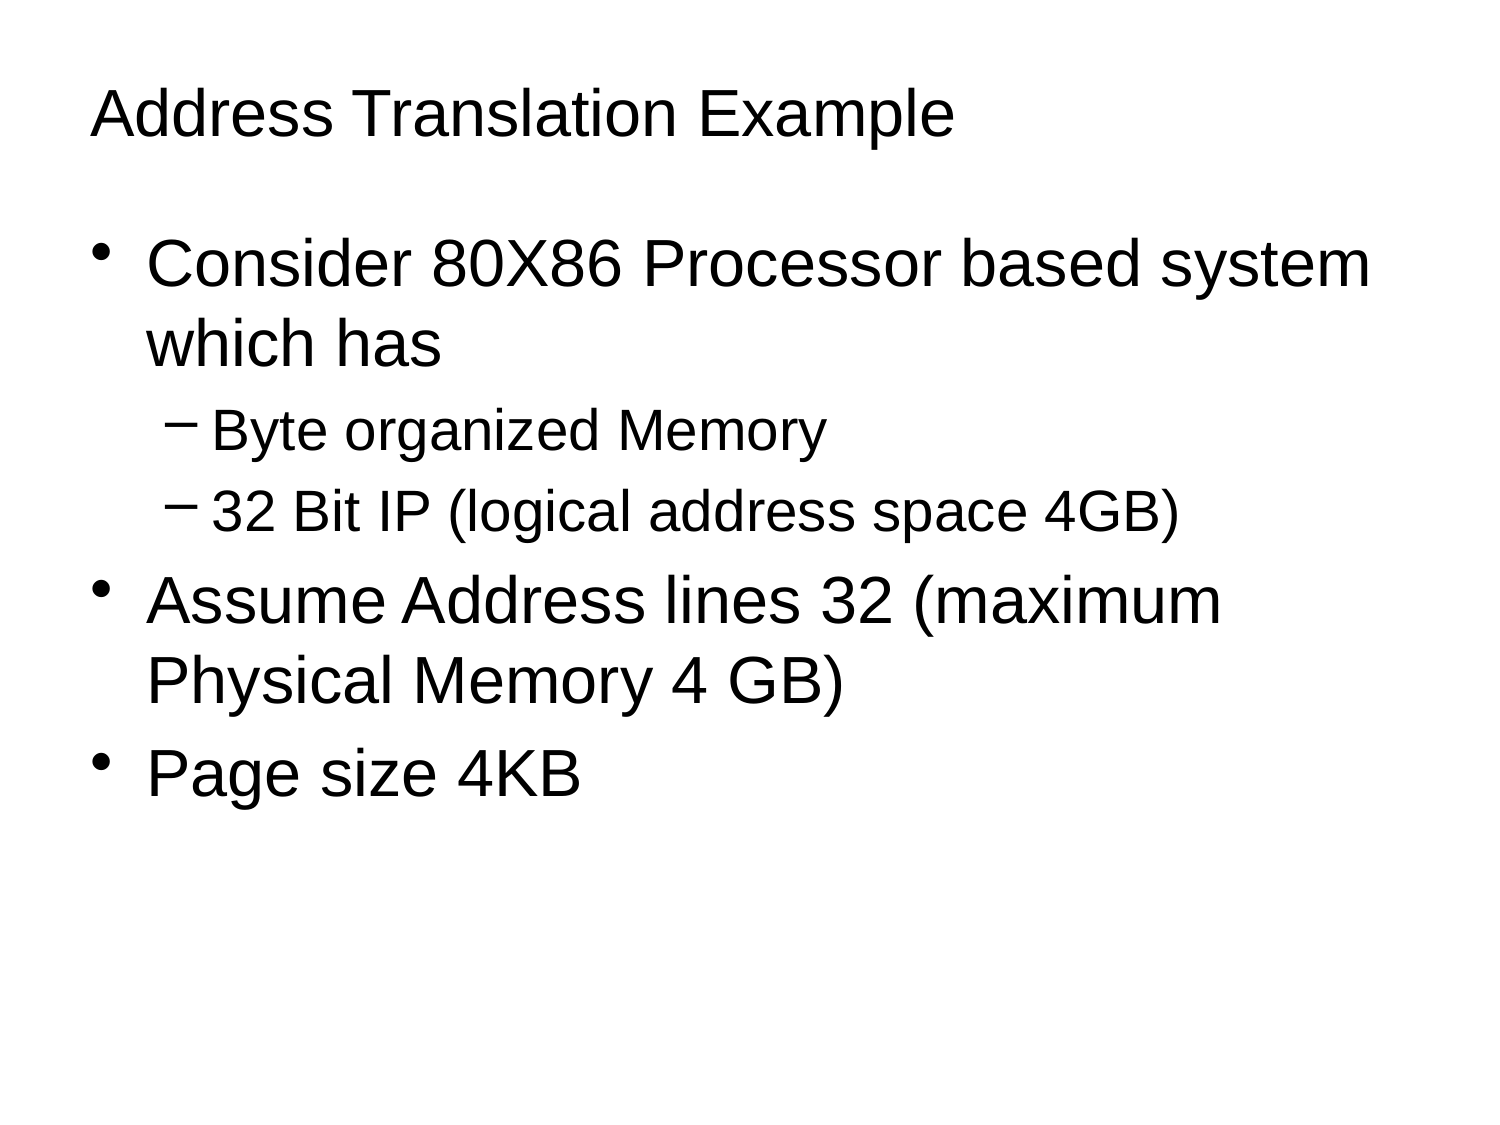

# Address Translation Example
Consider 80X86 Processor based system which has
Byte organized Memory
32 Bit IP (logical address space 4GB)
Assume Address lines 32 (maximum Physical Memory 4 GB)
Page size 4KB